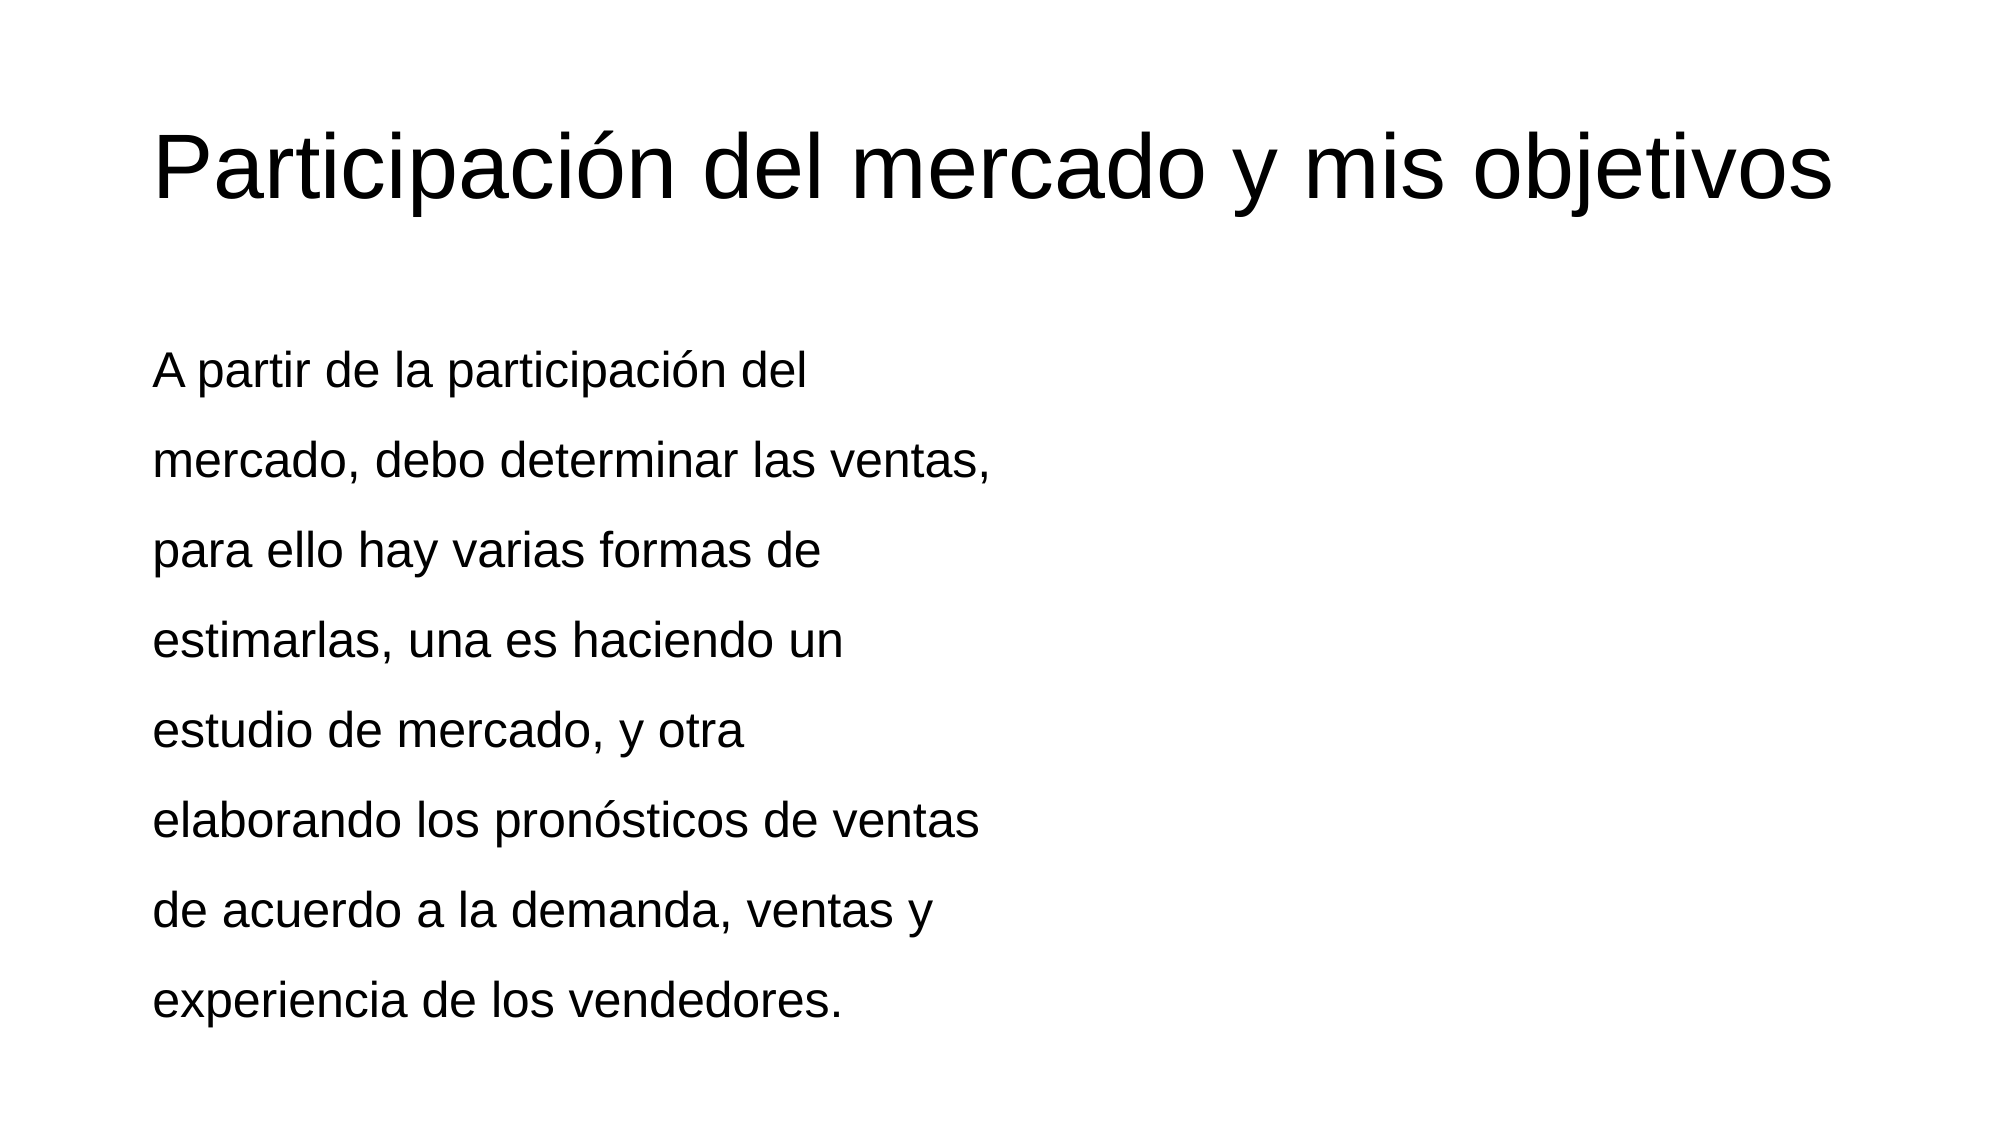

# Participación del mercado y mis objetivos
A partir de la participación del mercado, debo determinar las ventas, para ello hay varias formas de estimarlas, una es haciendo un estudio de mercado, y otra elaborando los pronósticos de ventas de acuerdo a la demanda, ventas y experiencia de los vendedores.